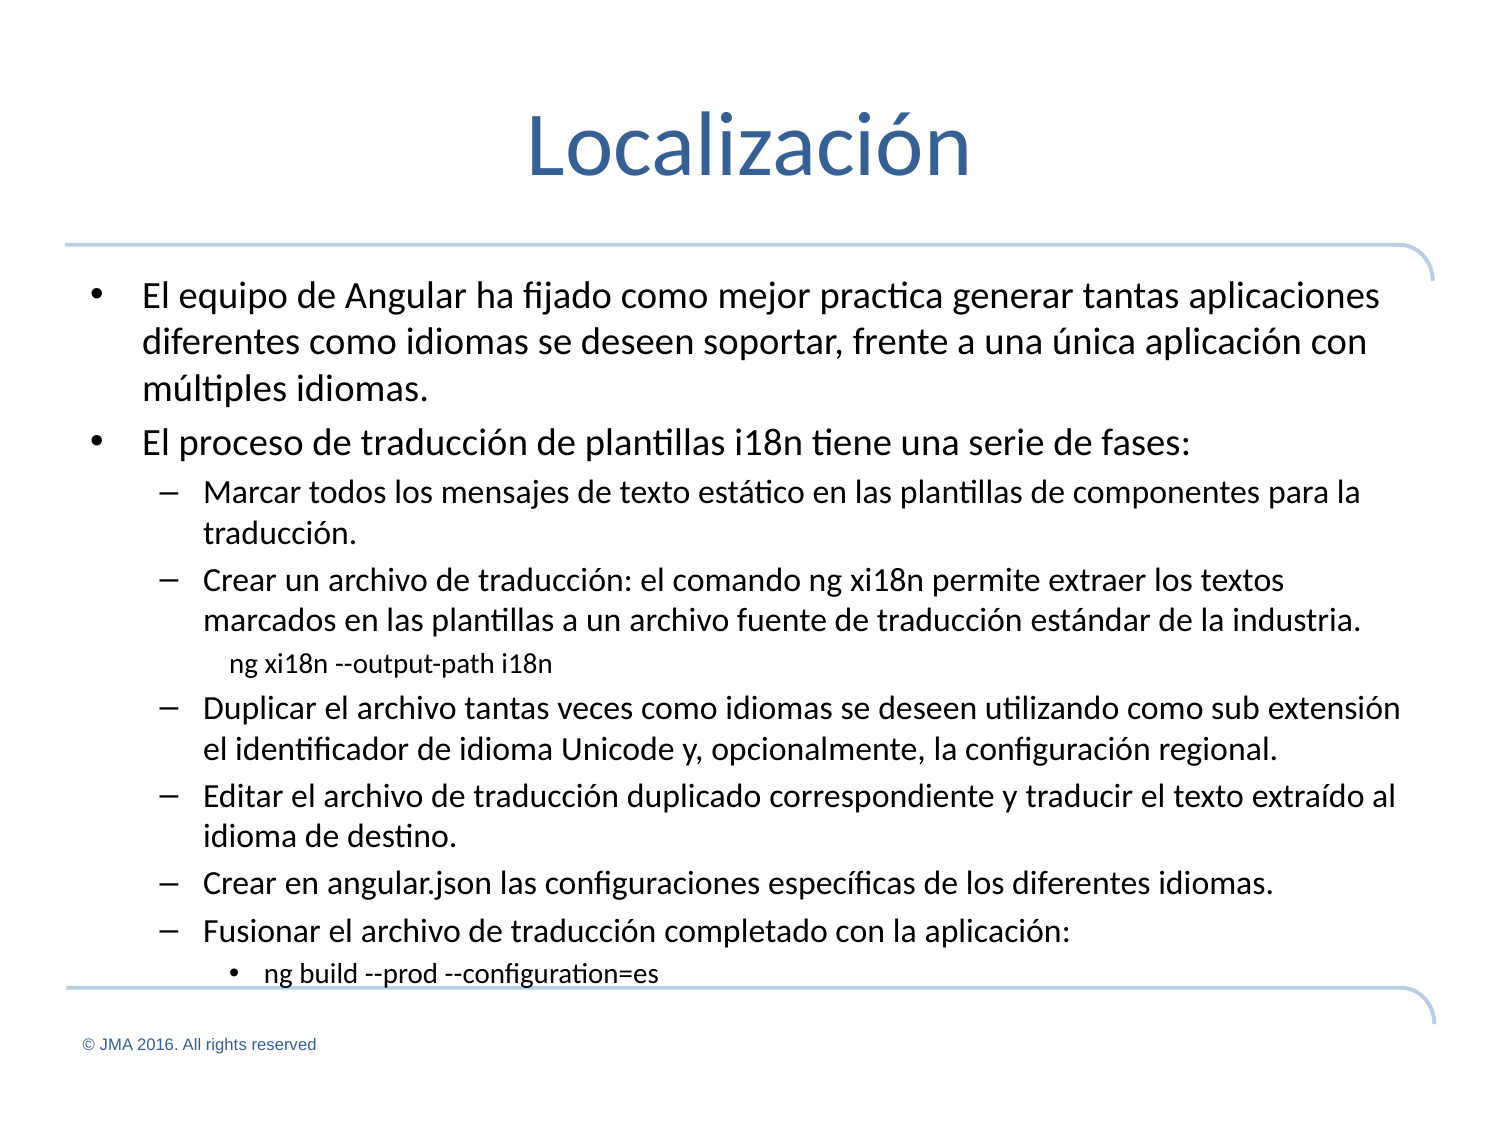

# Localización
El equipo de Angular ha fijado como mejor practica generar tantas aplicaciones diferentes como idiomas se deseen soportar, frente a una única aplicación con múltiples idiomas.
El proceso de traducción de plantillas i18n tiene una serie de fases:
Marcar todos los mensajes de texto estático en las plantillas de componentes para la traducción.
Crear un archivo de traducción: el comando ng xi18n permite extraer los textos marcados en las plantillas a un archivo fuente de traducción estándar de la industria.
ng xi18n --output-path i18n
Duplicar el archivo tantas veces como idiomas se deseen utilizando como sub extensión el identificador de idioma Unicode y, opcionalmente, la configuración regional.
Editar el archivo de traducción duplicado correspondiente y traducir el texto extraído al idioma de destino.
Crear en angular.json las configuraciones específicas de los diferentes idiomas.
Fusionar el archivo de traducción completado con la aplicación:
ng build --prod --configuration=es